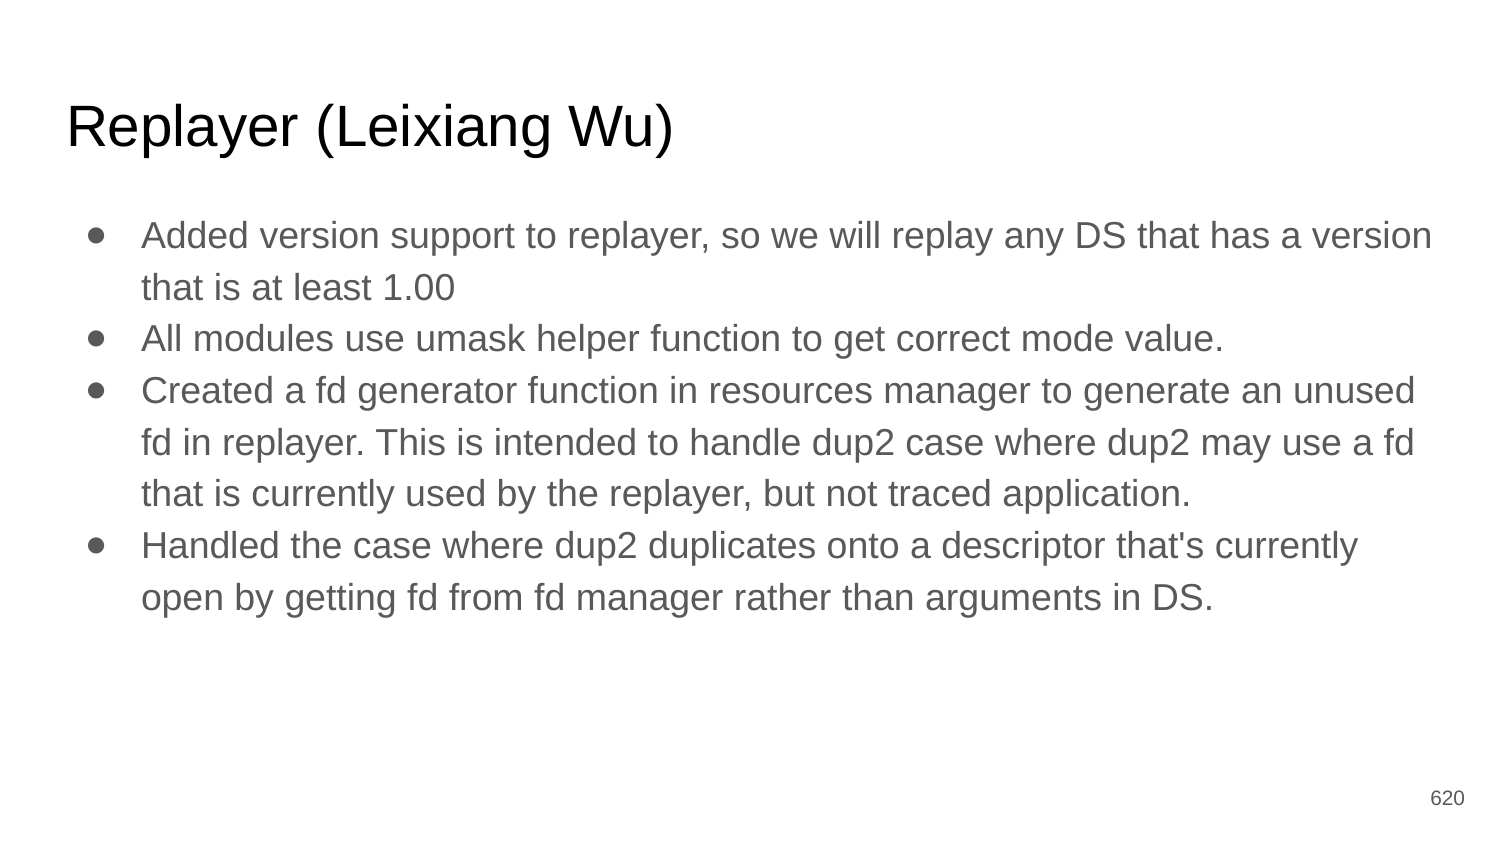

# Replayer (Leixiang Wu)
Added version support to replayer, so we will replay any DS that has a version that is at least 1.00
All modules use umask helper function to get correct mode value.
Created a fd generator function in resources manager to generate an unused fd in replayer. This is intended to handle dup2 case where dup2 may use a fd that is currently used by the replayer, but not traced application.
Handled the case where dup2 duplicates onto a descriptor that's currently open by getting fd from fd manager rather than arguments in DS.
620